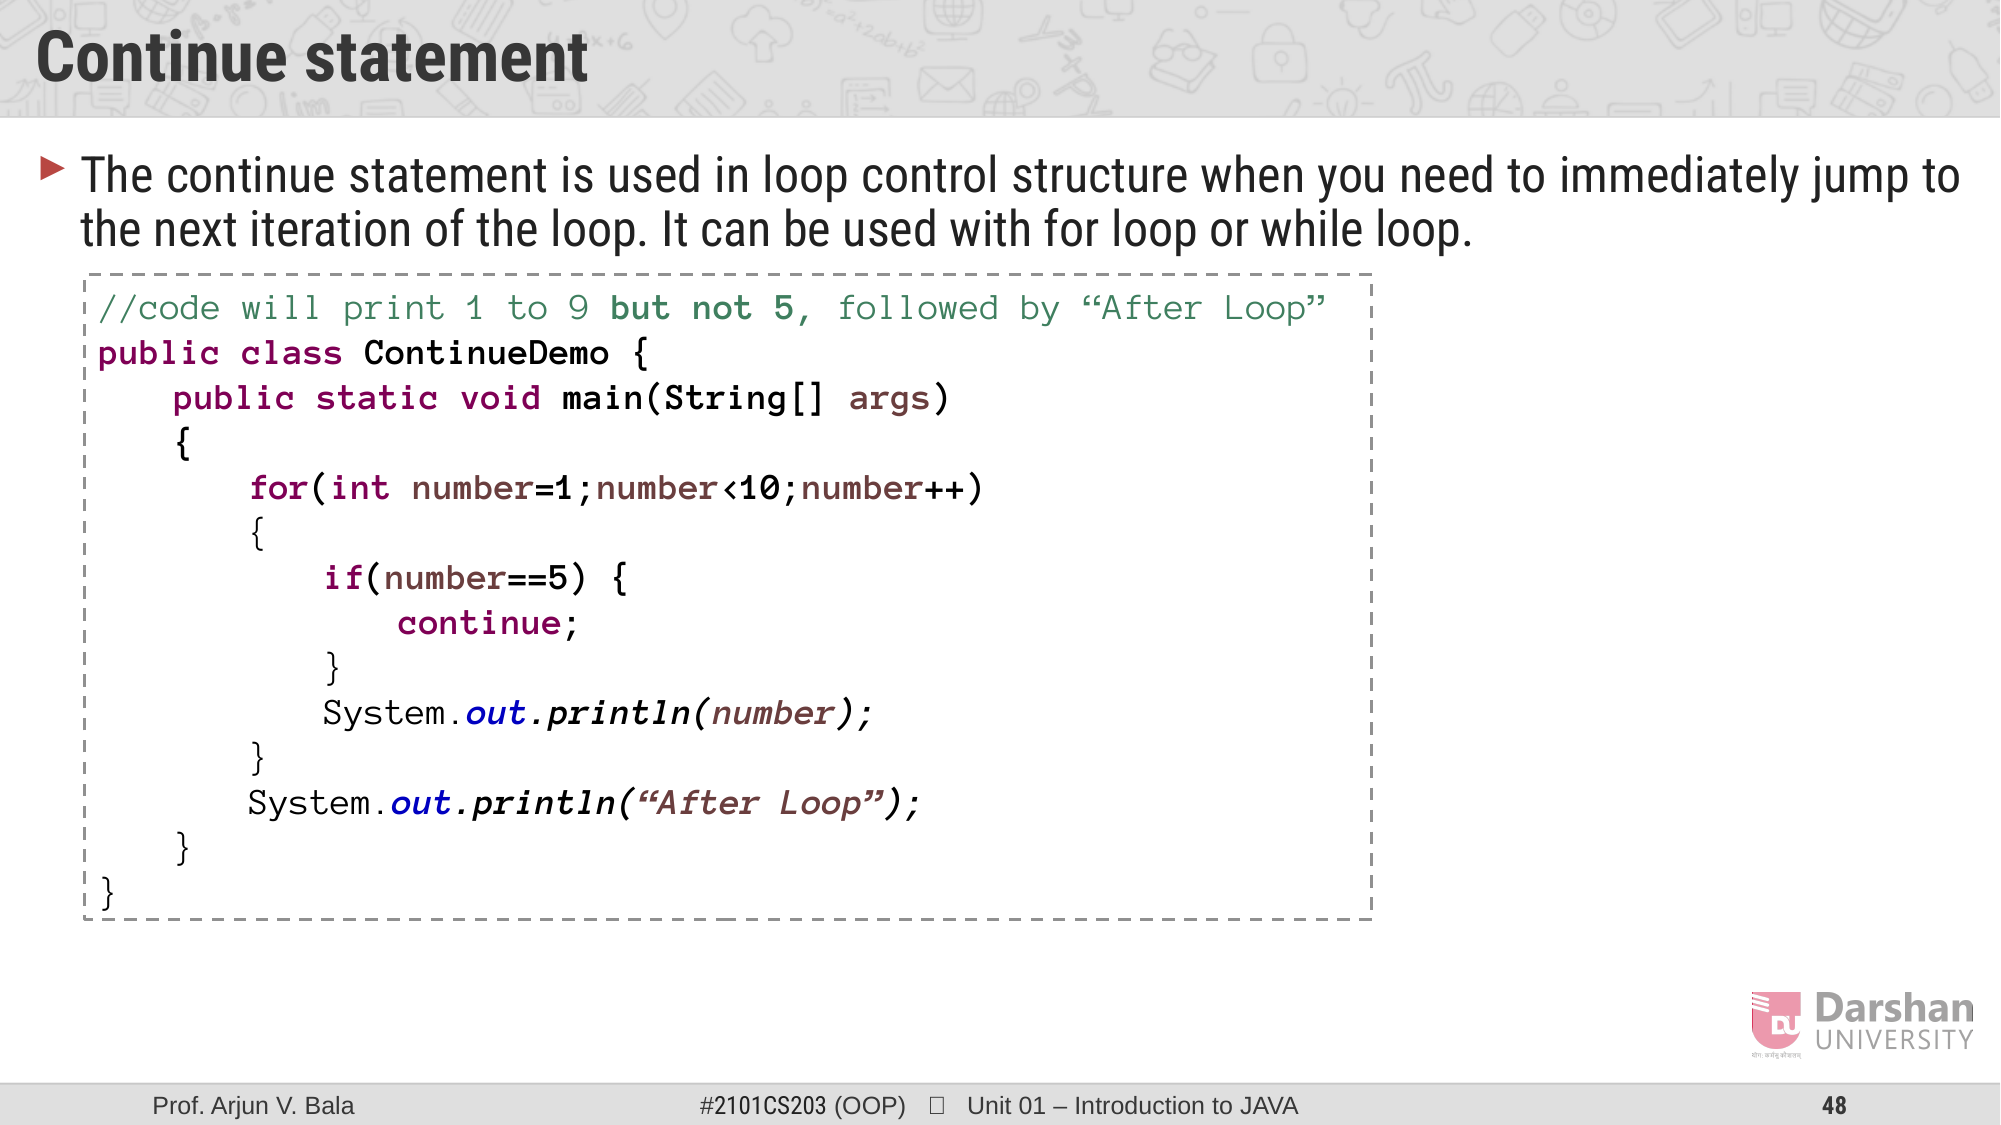

# Continue statement
The continue statement is used in loop control structure when you need to immediately jump to the next iteration of the loop. It can be used with for loop or while loop.

//code will print 1 to 9 but not 5, followed by “After Loop”
public class ContinueDemo {
public static void main(String[] args)
{
for(int number=1;number<10;number++)
{
if(number==5) {
continue;
}
System.out.println(number);
}
System.out.println(“After Loop”);
}
}